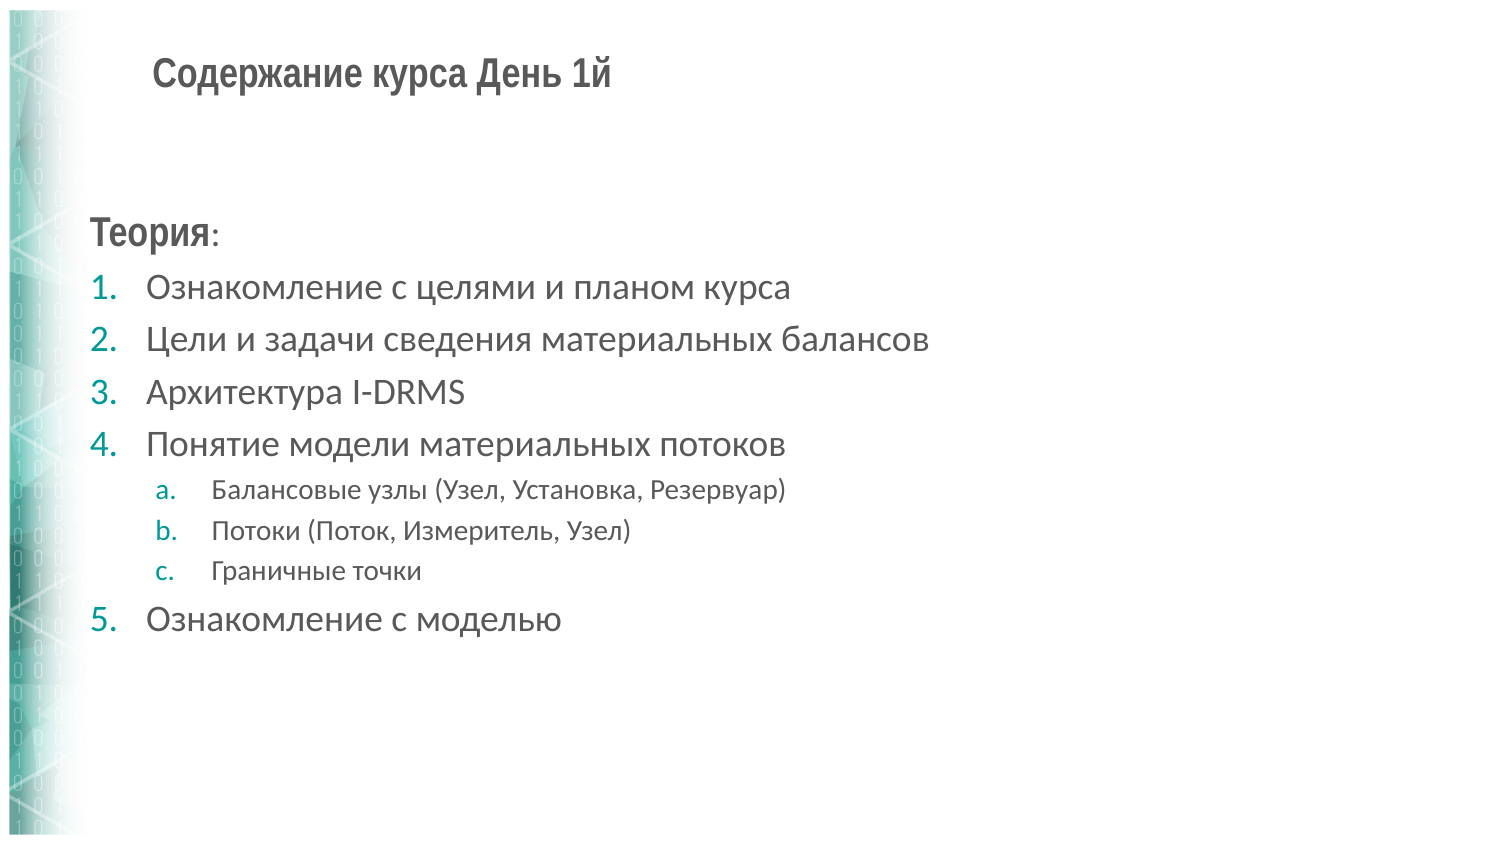

# Содержание курса День 1й
Теория:
Ознакомление с целями и планом курса
Цели и задачи сведения материальных балансов
Архитектура I-DRMS
Понятие модели материальных потоков
Балансовые узлы (Узел, Установка, Резервуар)
Потоки (Поток, Измеритель, Узел)
Граничные точки
Ознакомление с моделью